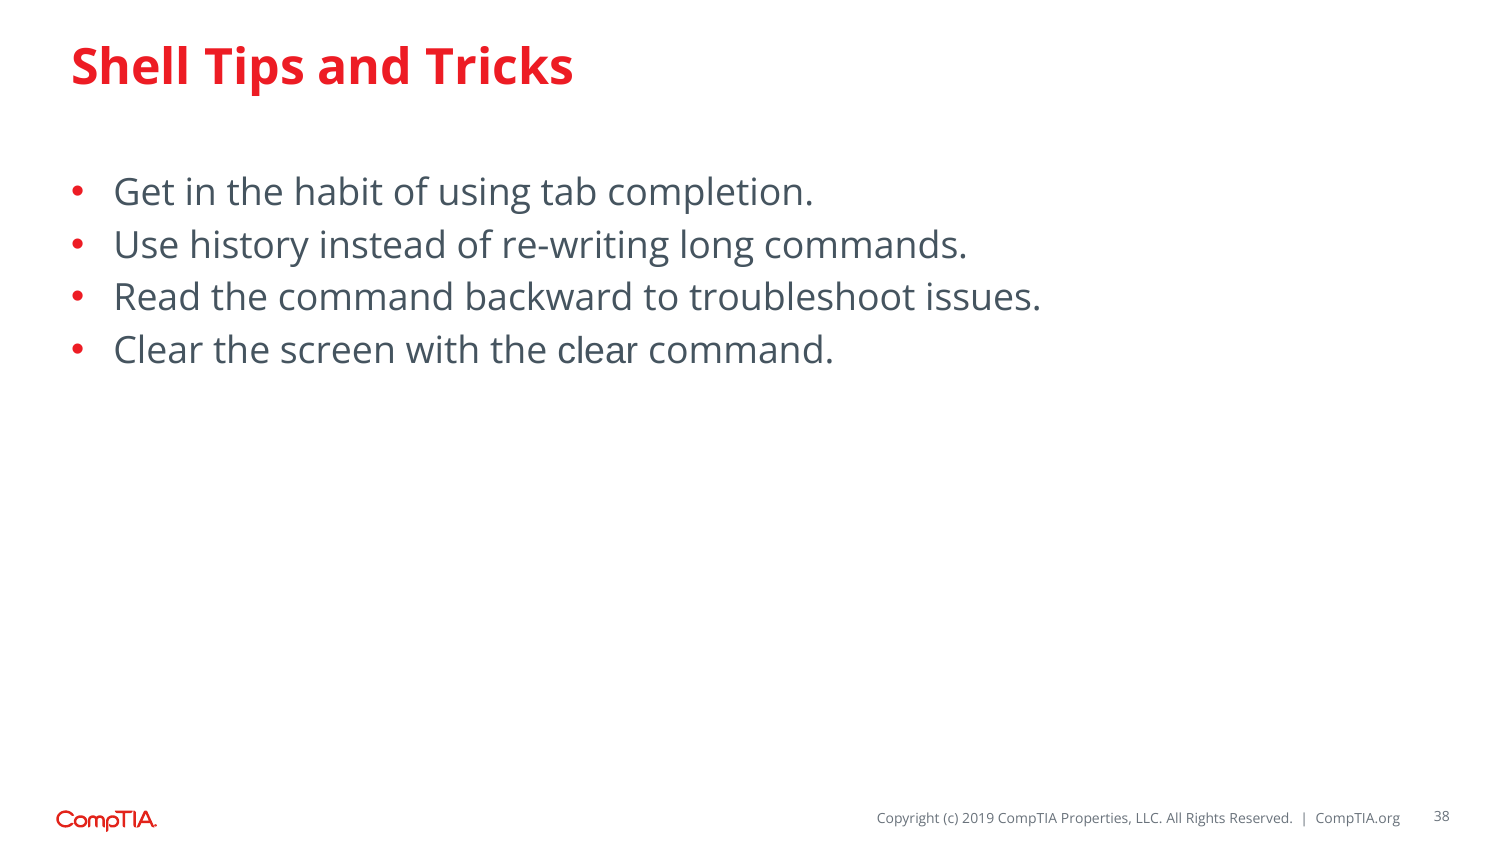

# Shell Tips and Tricks
Get in the habit of using tab completion.
Use history instead of re-writing long commands.
Read the command backward to troubleshoot issues.
Clear the screen with the clear command.
38